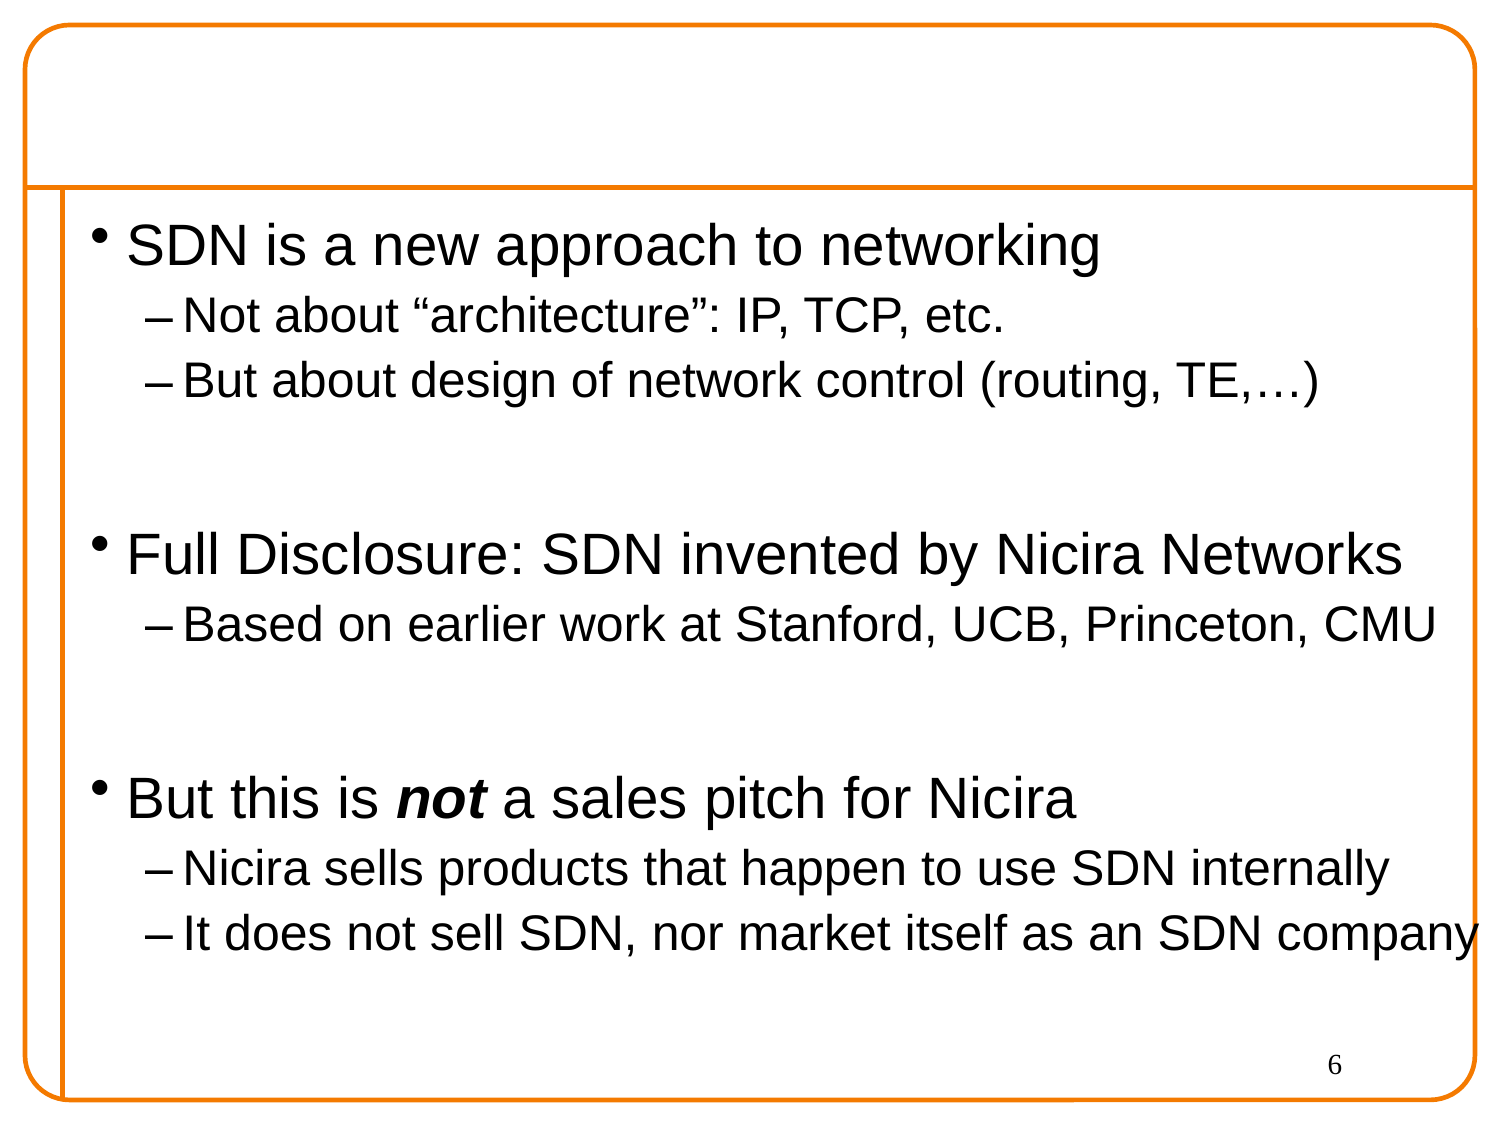

#
SDN is a new approach to networking
Not about “architecture”: IP, TCP, etc.
But about design of network control (routing, TE,…)

Full Disclosure: SDN invented by Nicira Networks
Based on earlier work at Stanford, UCB, Princeton, CMU

But this is not a sales pitch for Nicira
Nicira sells products that happen to use SDN internally
It does not sell SDN, nor market itself as an SDN company

6